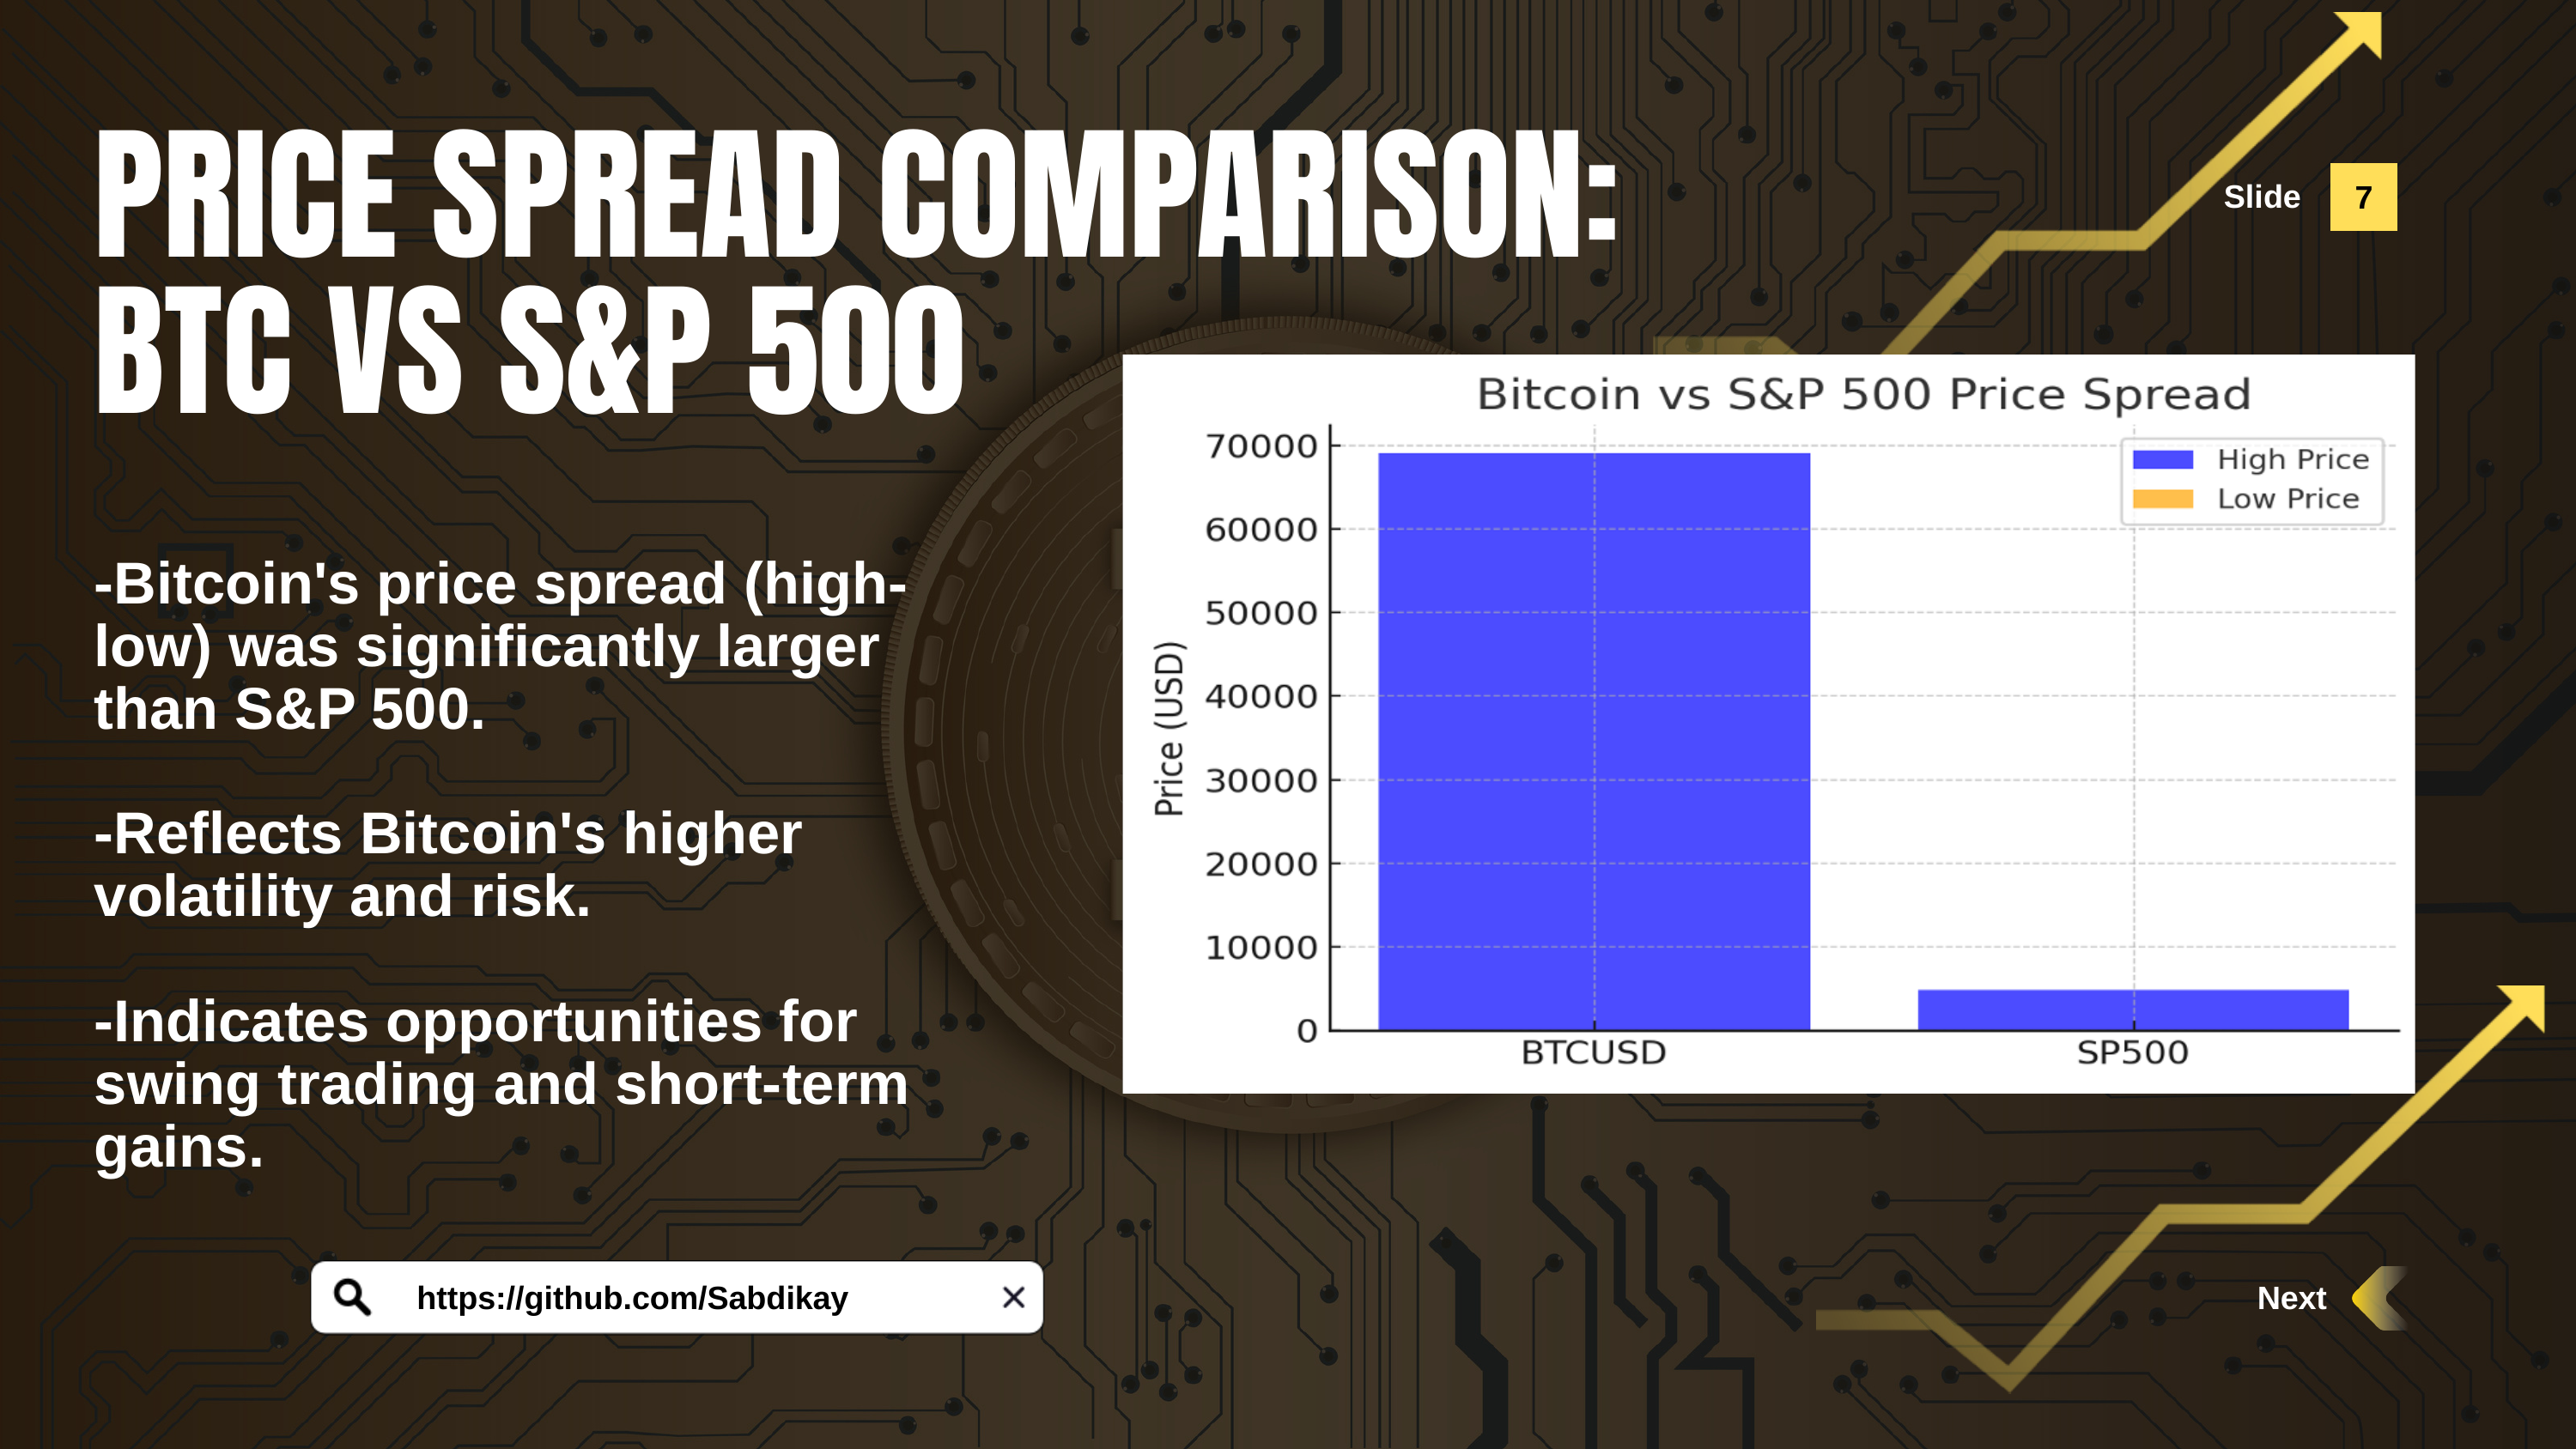

PRICE SPREAD COMPARISON: BTC VS S&P 500

Slide
7

-Bitcoin's price spread (high-low) was significantly larger than S&P 500.

-Reflects Bitcoin's higher volatility and risk.

-Indicates opportunities for swing trading and short-term gains.

https://github.com/Sabdikay
Next